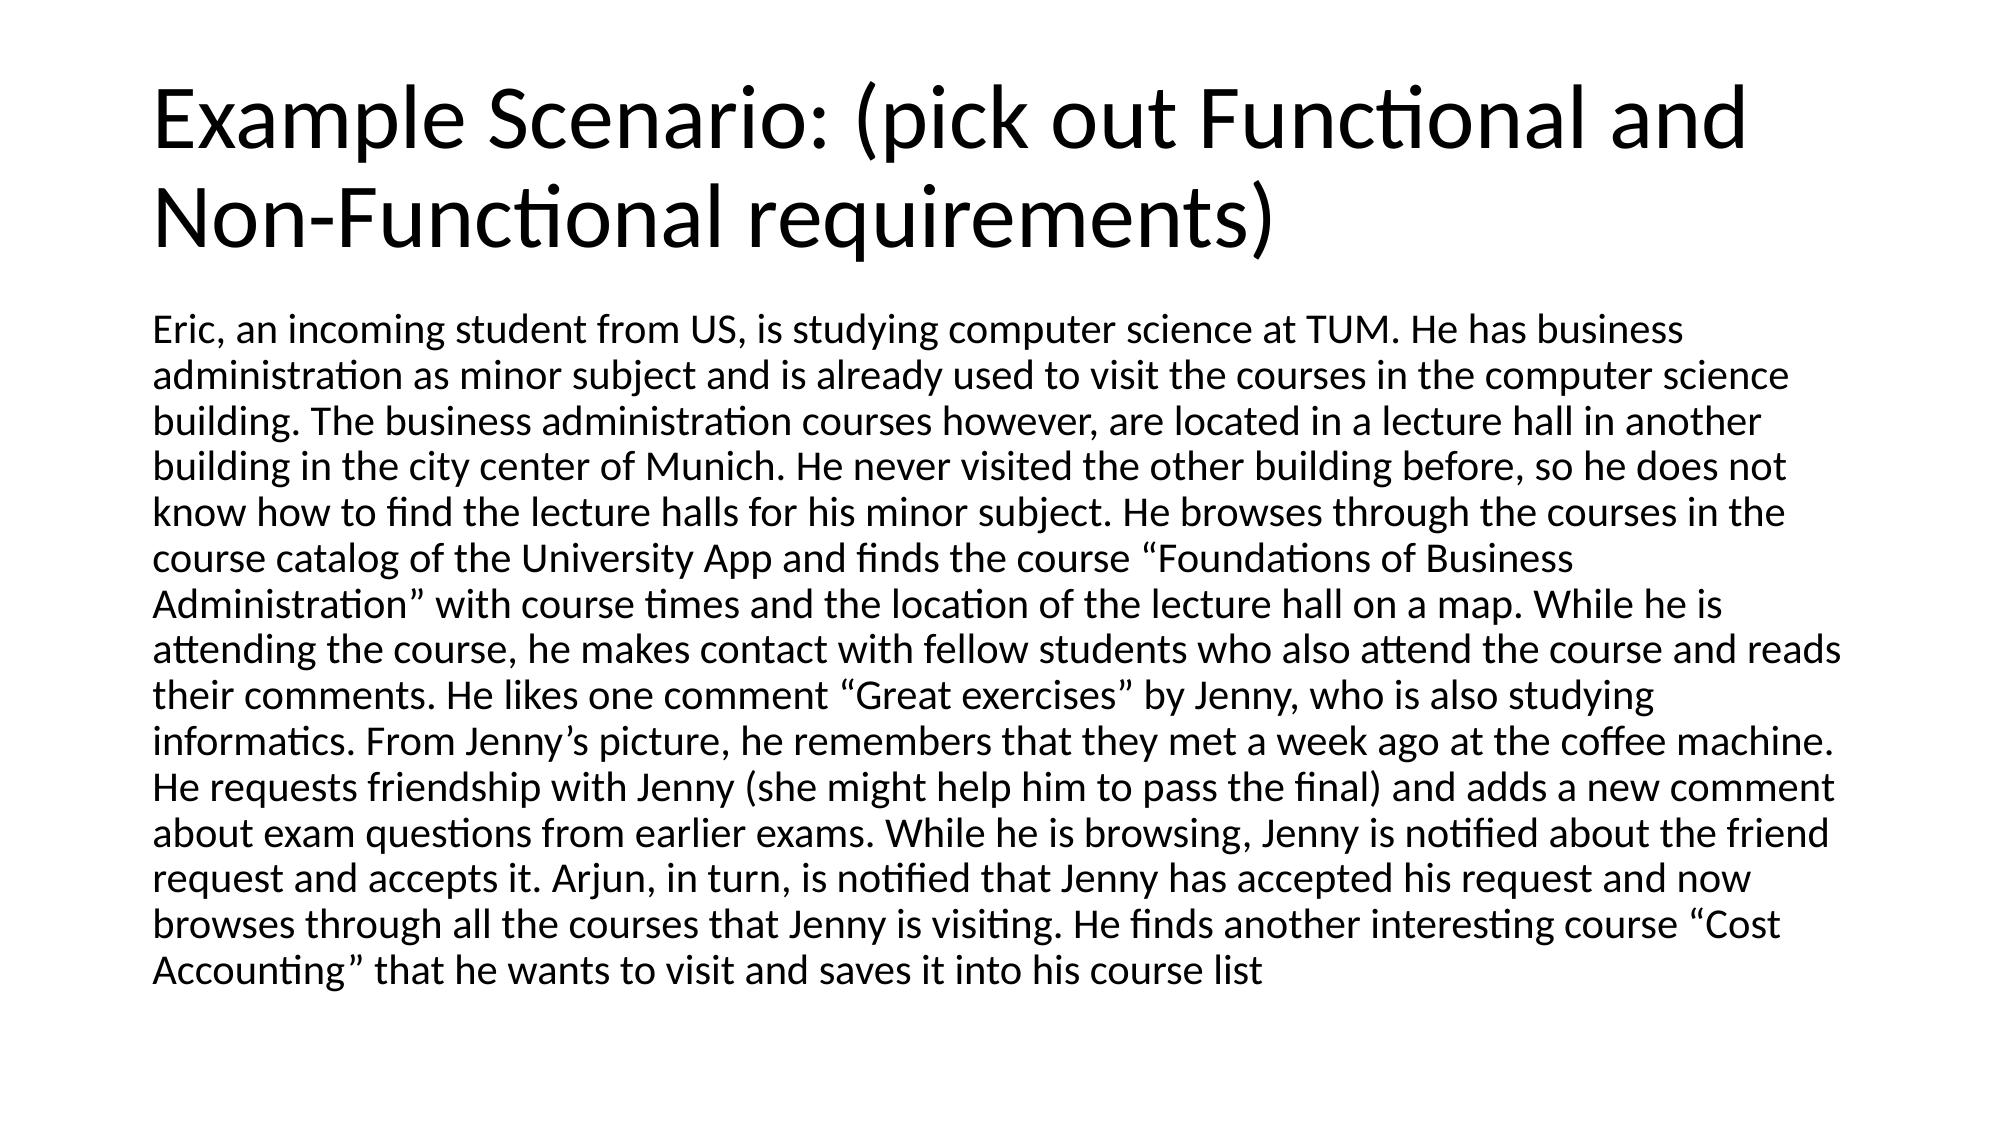

# Example Scenario: (pick out Functional and Non-Functional requirements)
Eric, an incoming student from US, is studying computer science at TUM. He has business administration as minor subject and is already used to visit the courses in the computer science building. The business administration courses however, are located in a lecture hall in another building in the city center of Munich. He never visited the other building before, so he does not know how to find the lecture halls for his minor subject. He browses through the courses in the course catalog of the University App and finds the course “Foundations of Business Administration” with course times and the location of the lecture hall on a map. While he is attending the course, he makes contact with fellow students who also attend the course and reads their comments. He likes one comment “Great exercises” by Jenny, who is also studying informatics. From Jenny’s picture, he remembers that they met a week ago at the coffee machine. He requests friendship with Jenny (she might help him to pass the final) and adds a new comment about exam questions from earlier exams. While he is browsing, Jenny is notified about the friend request and accepts it. Arjun, in turn, is notified that Jenny has accepted his request and now browses through all the courses that Jenny is visiting. He finds another interesting course “Cost Accounting” that he wants to visit and saves it into his course list